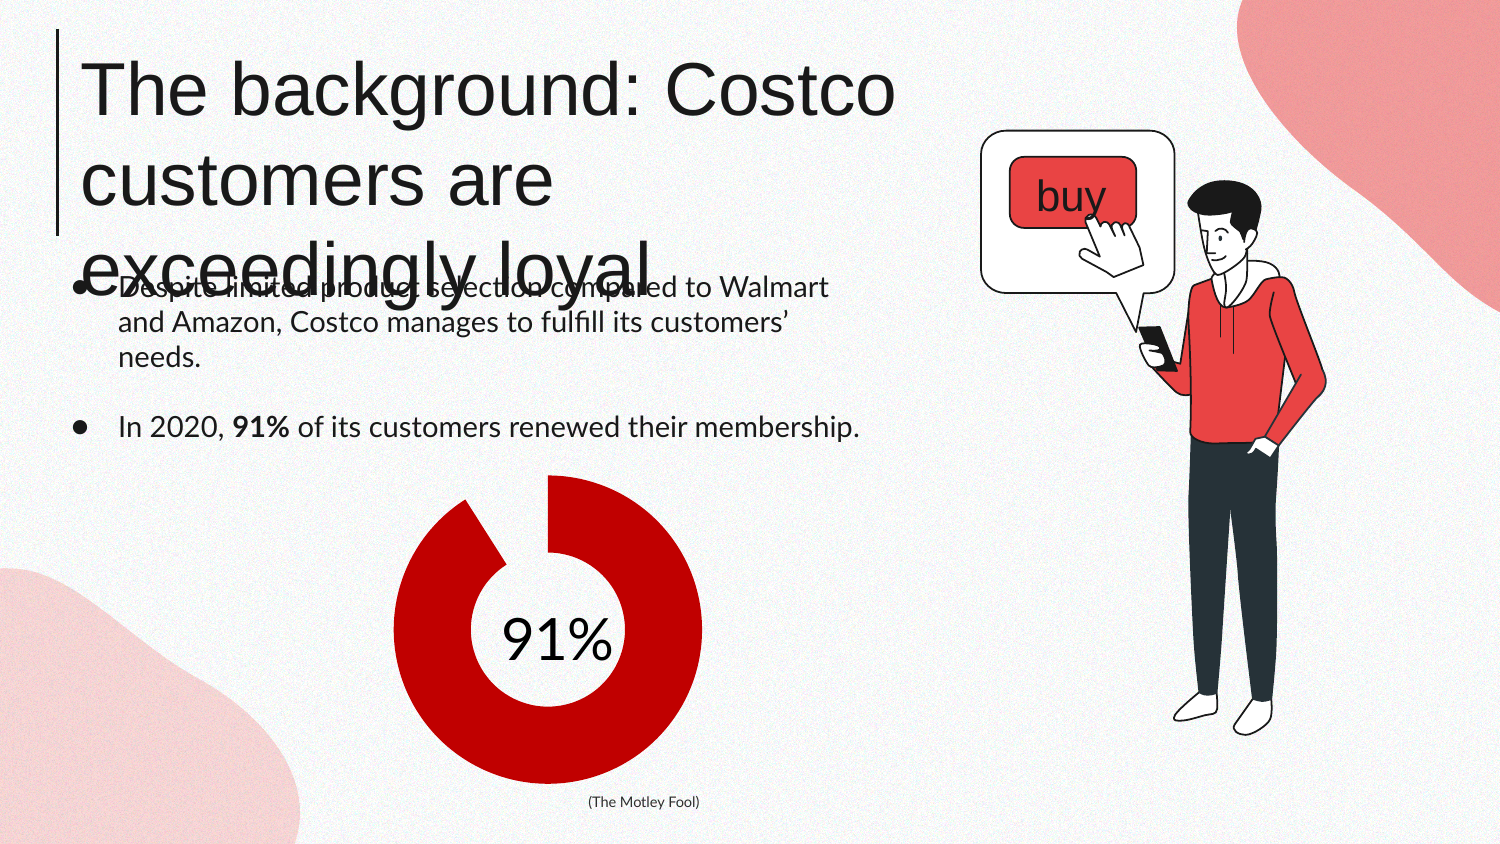

# The background: Costco customers are exceedingly loyal

buy

Despite limited product selection compared to Walmart and Amazon, Costco manages to fulfill its customers’ needs.

In 2020, 91% of its customers renewed their membership.

### Chart

| Category |  |
|---|---|
(The Motley Fool)